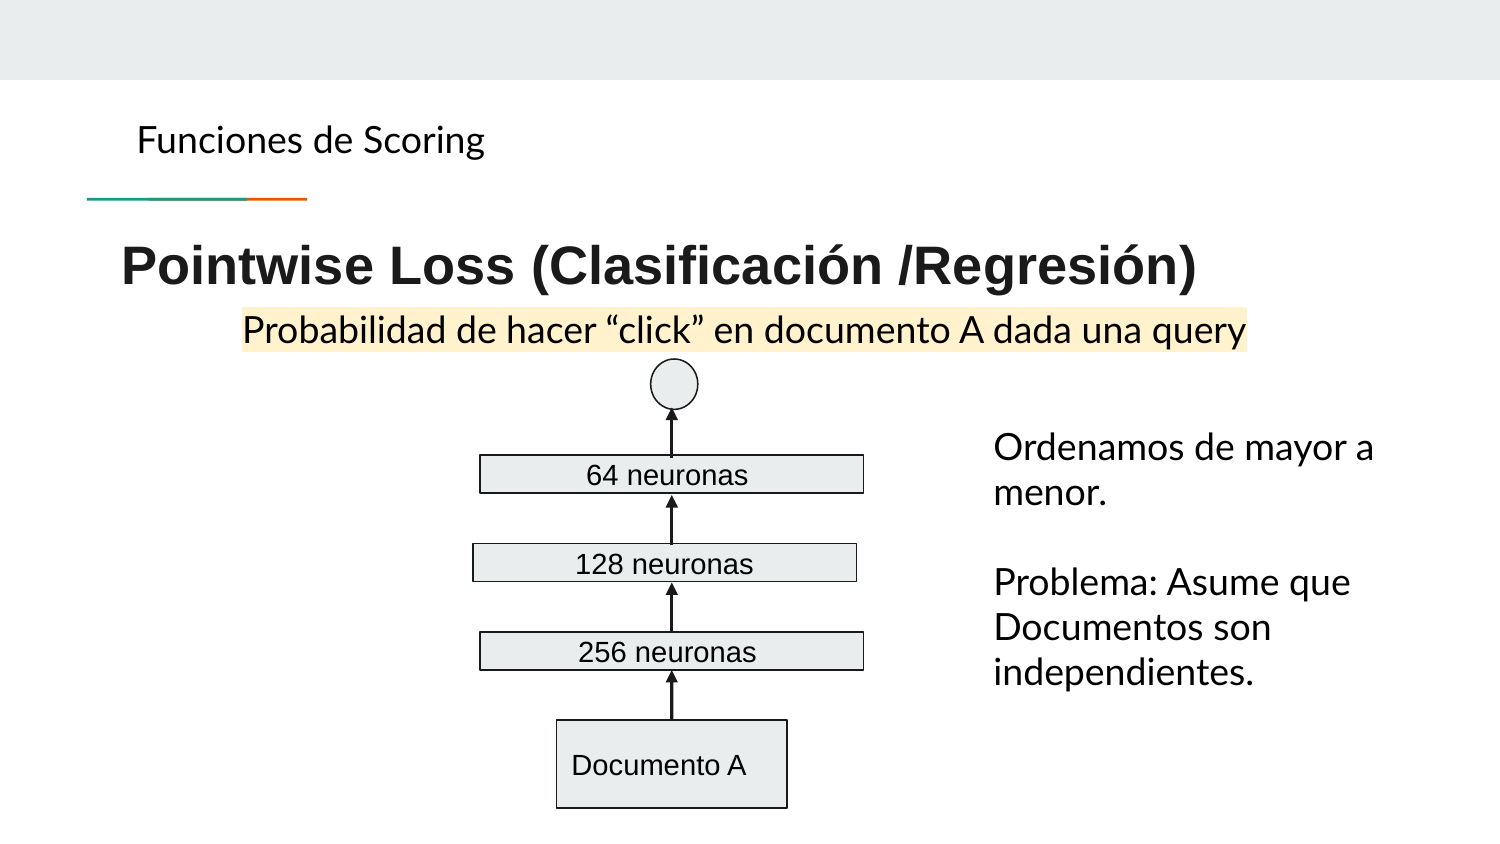

Funciones de Scoring
# Pointwise Loss (Clasificación /Regresión)
Probabilidad de hacer “click” en documento A dada una query

Ordenamos de mayor a menor.

Problema: Asume que  Documentos son independientes.
64 neuronas
128 neuronas
256 neuronas
Documento A